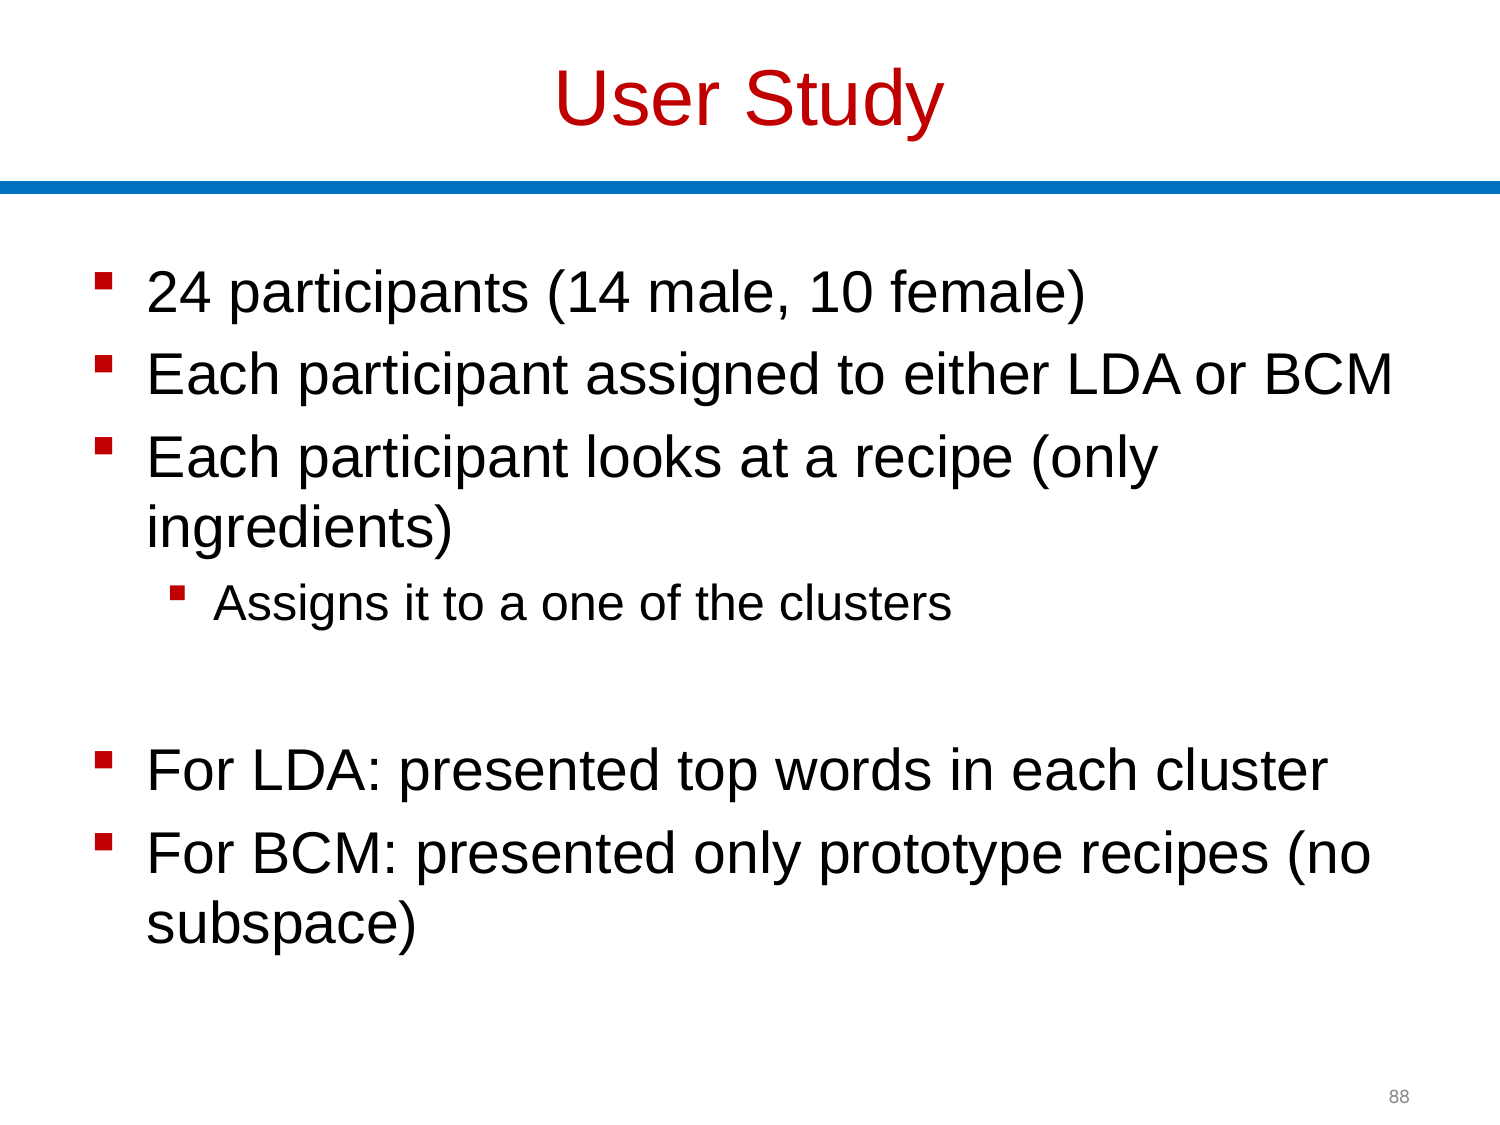

# User Study
24 participants (14 male, 10 female)
Each participant assigned to either LDA or BCM
Each participant looks at a recipe (only ingredients)
Assigns it to a one of the clusters

For LDA: presented top words in each cluster
For BCM: presented only prototype recipes (no subspace)
88